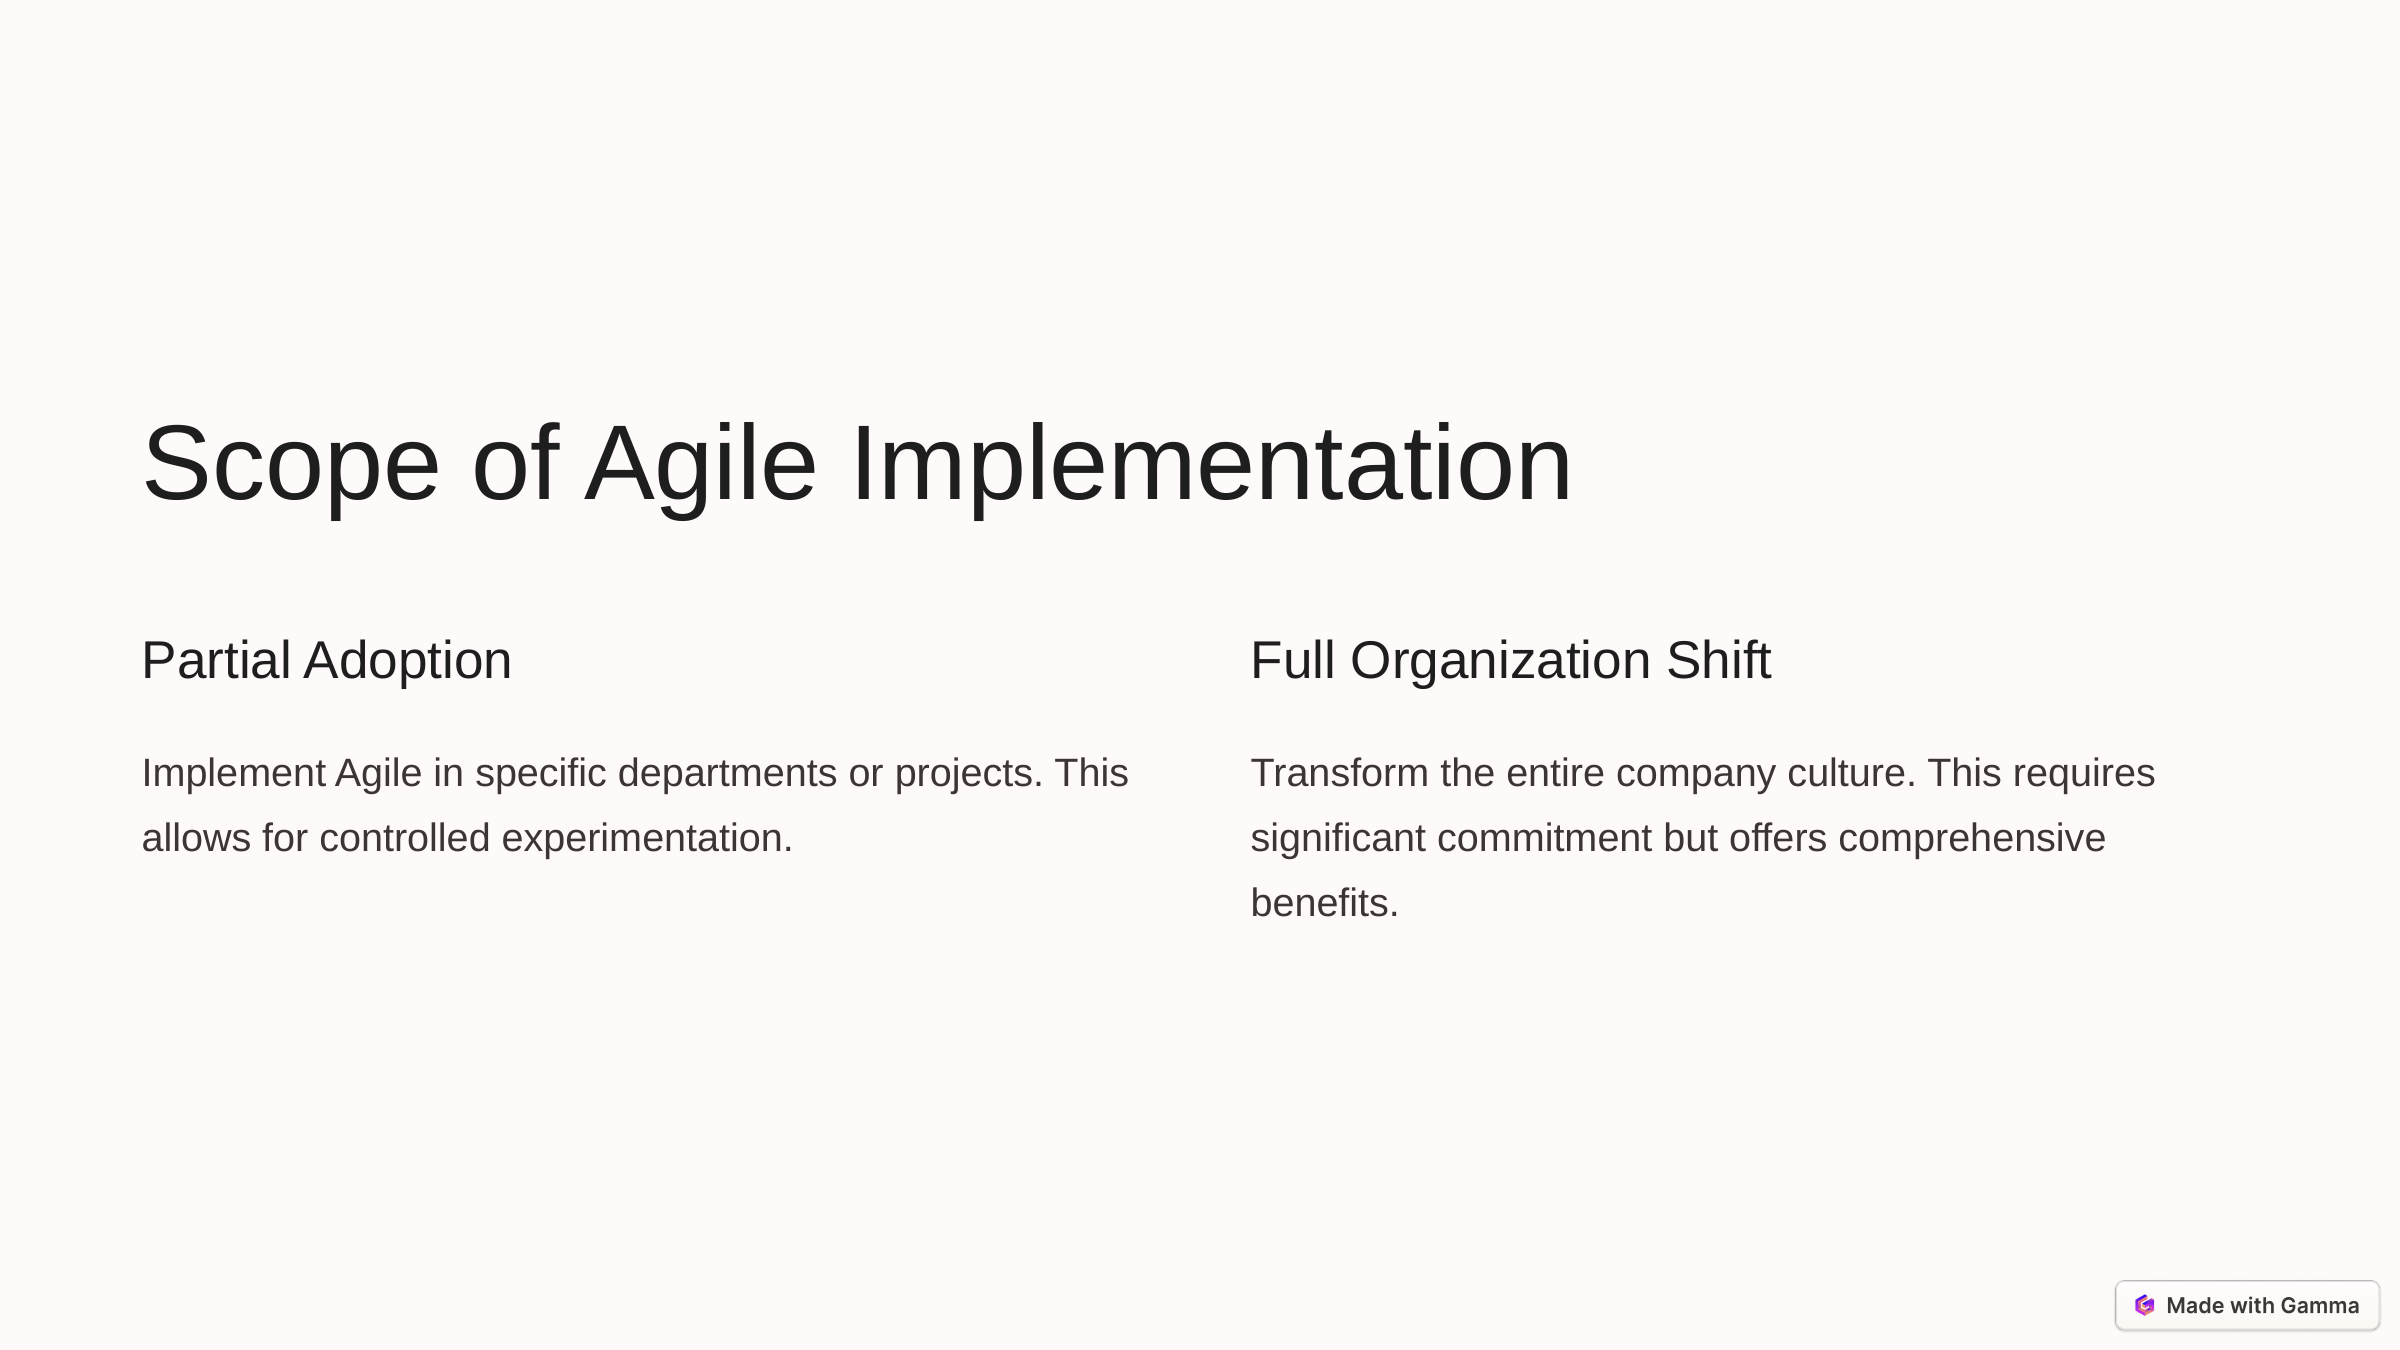

Scope of Agile Implementation
Partial Adoption
Full Organization Shift
Implement Agile in specific departments or projects. This allows for controlled experimentation.
Transform the entire company culture. This requires significant commitment but offers comprehensive benefits.